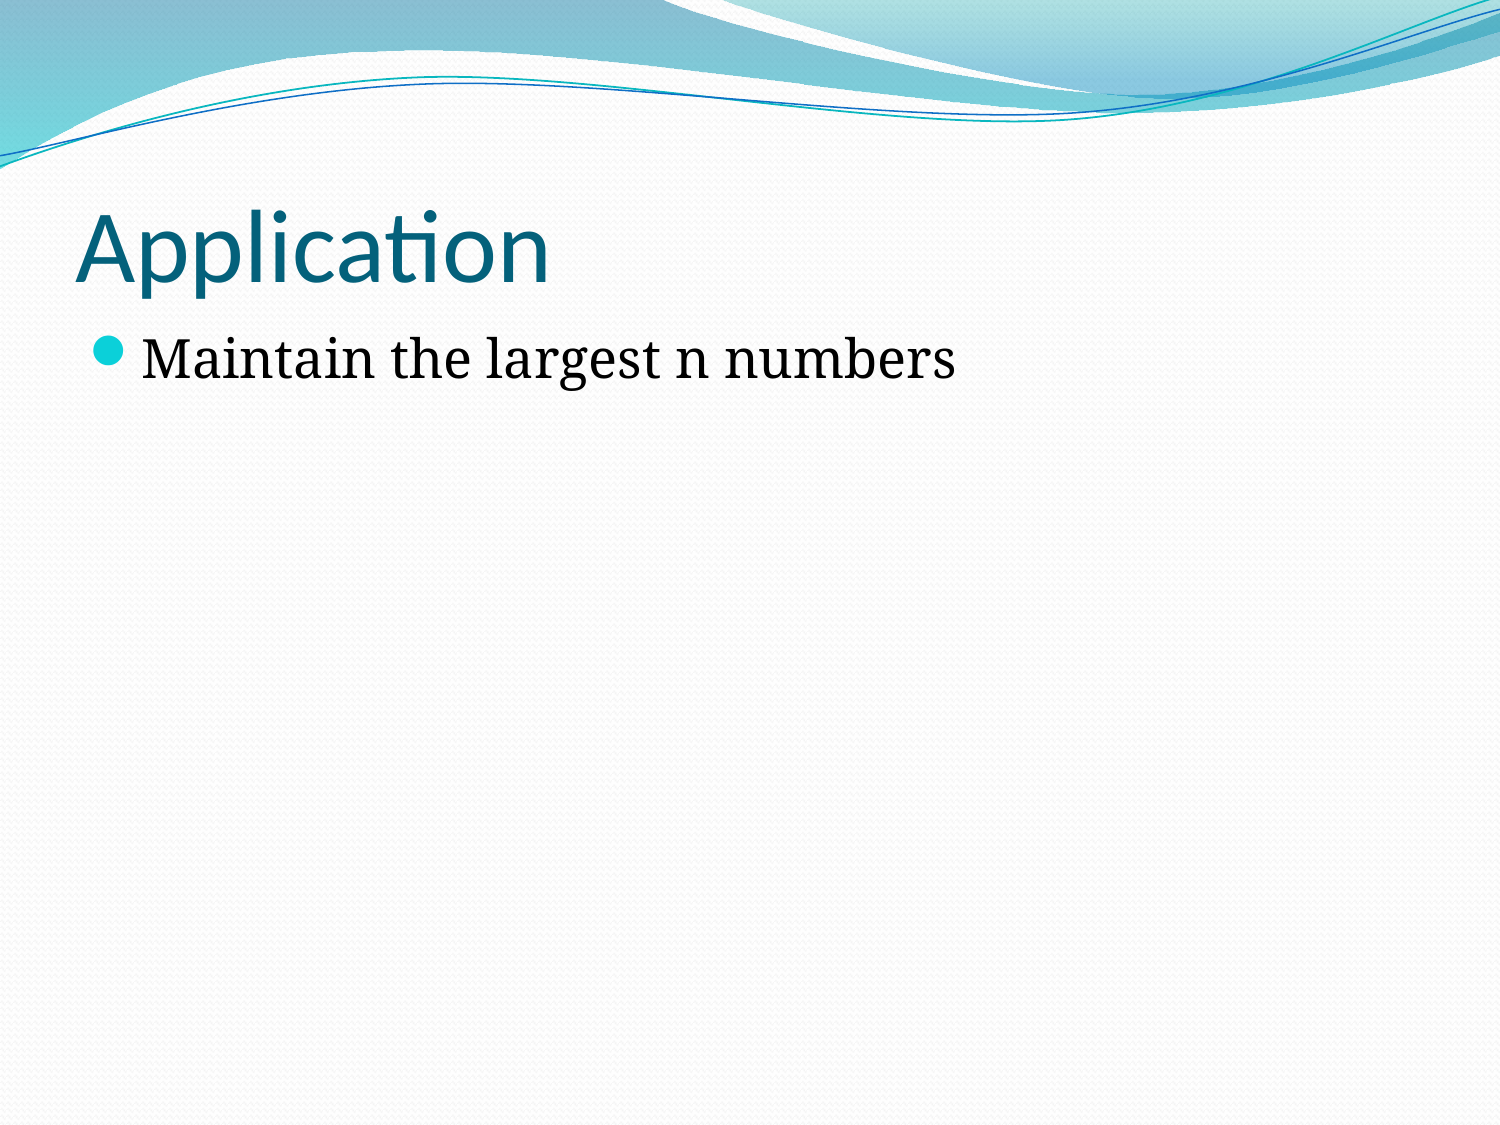

# Application
Maintain the largest n numbers